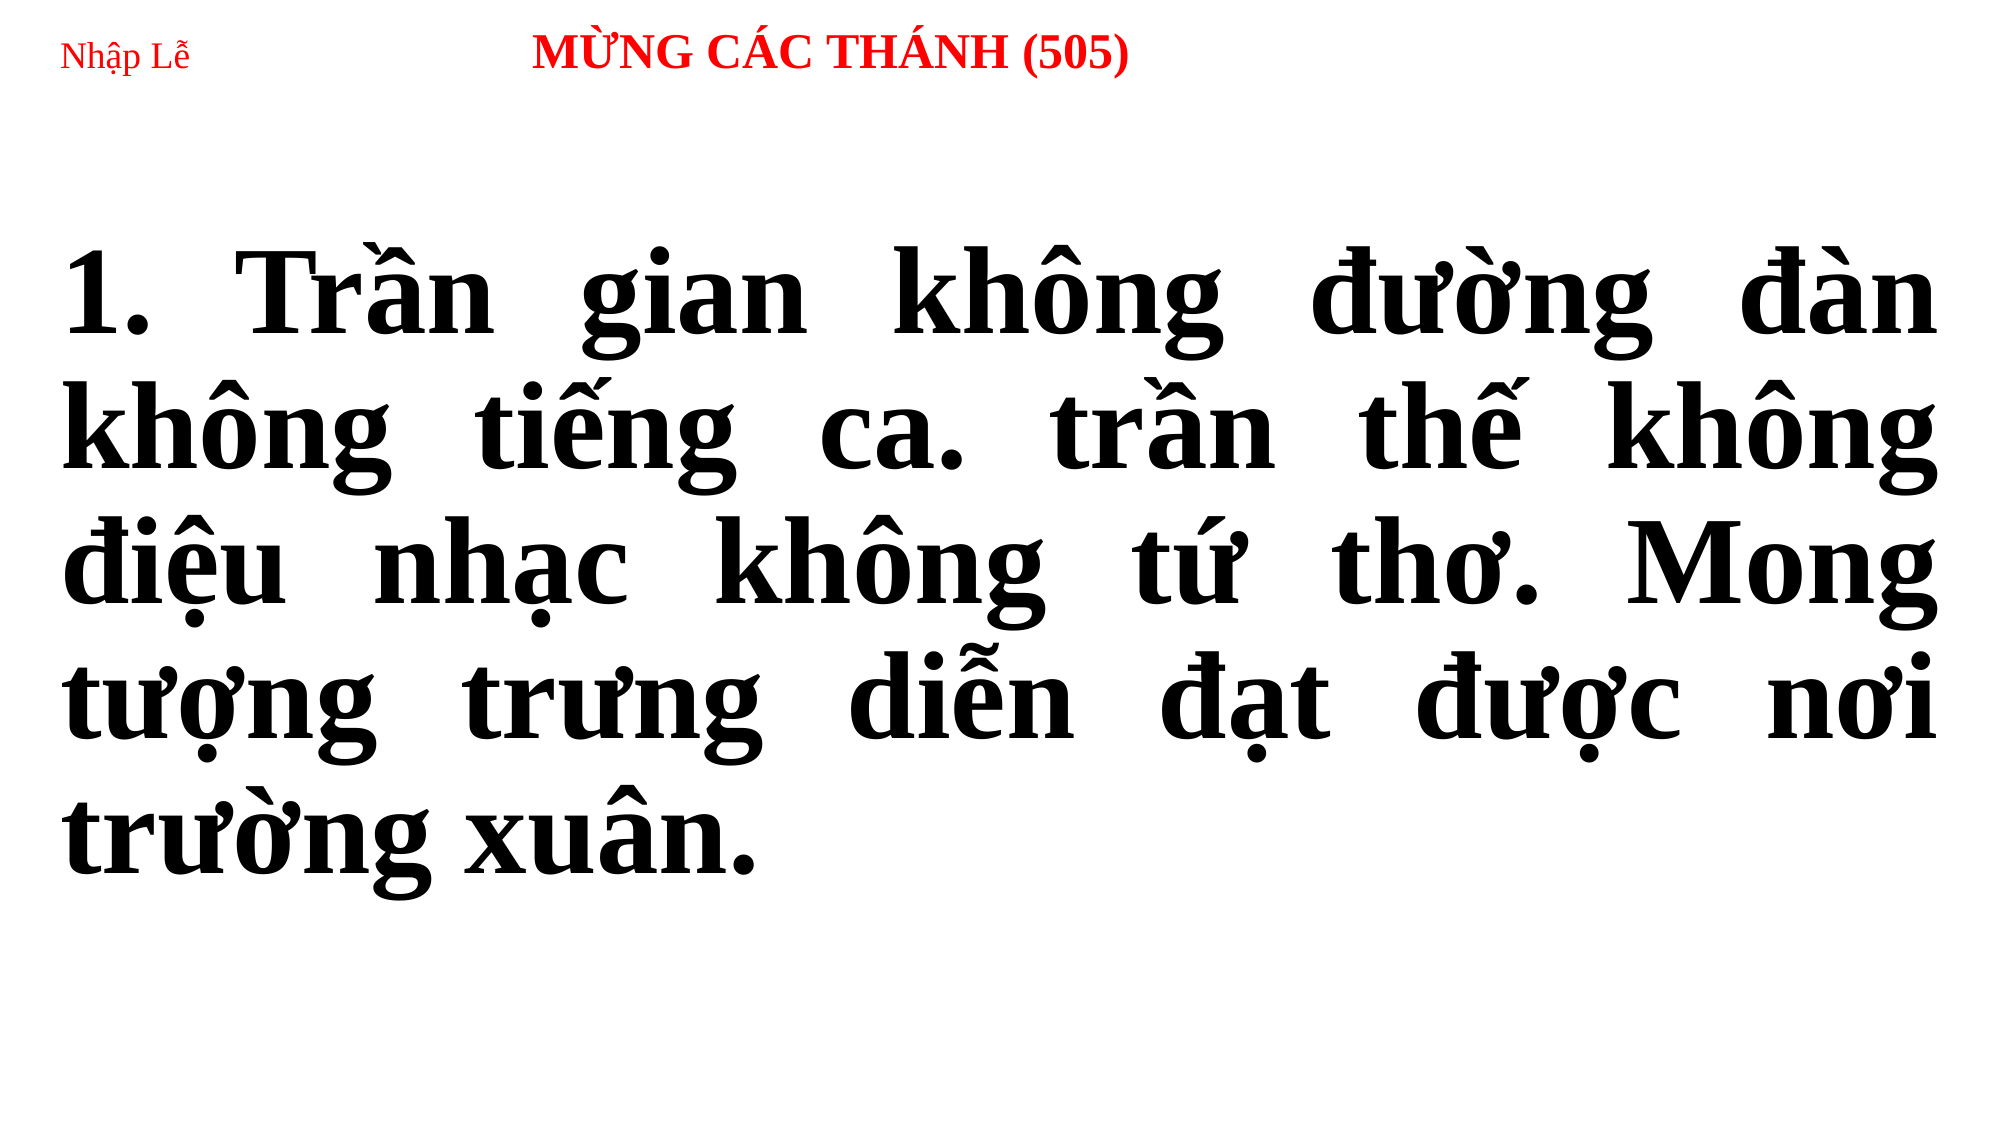

# Nhập Lễ                                    MỪNG CÁC THÁNH (505)
1. Trần gian không đường đàn không tiếng ca. trần thế không điệu nhạc không tứ thơ. Mong tượng trưng diễn đạt được nơi trường xuân.